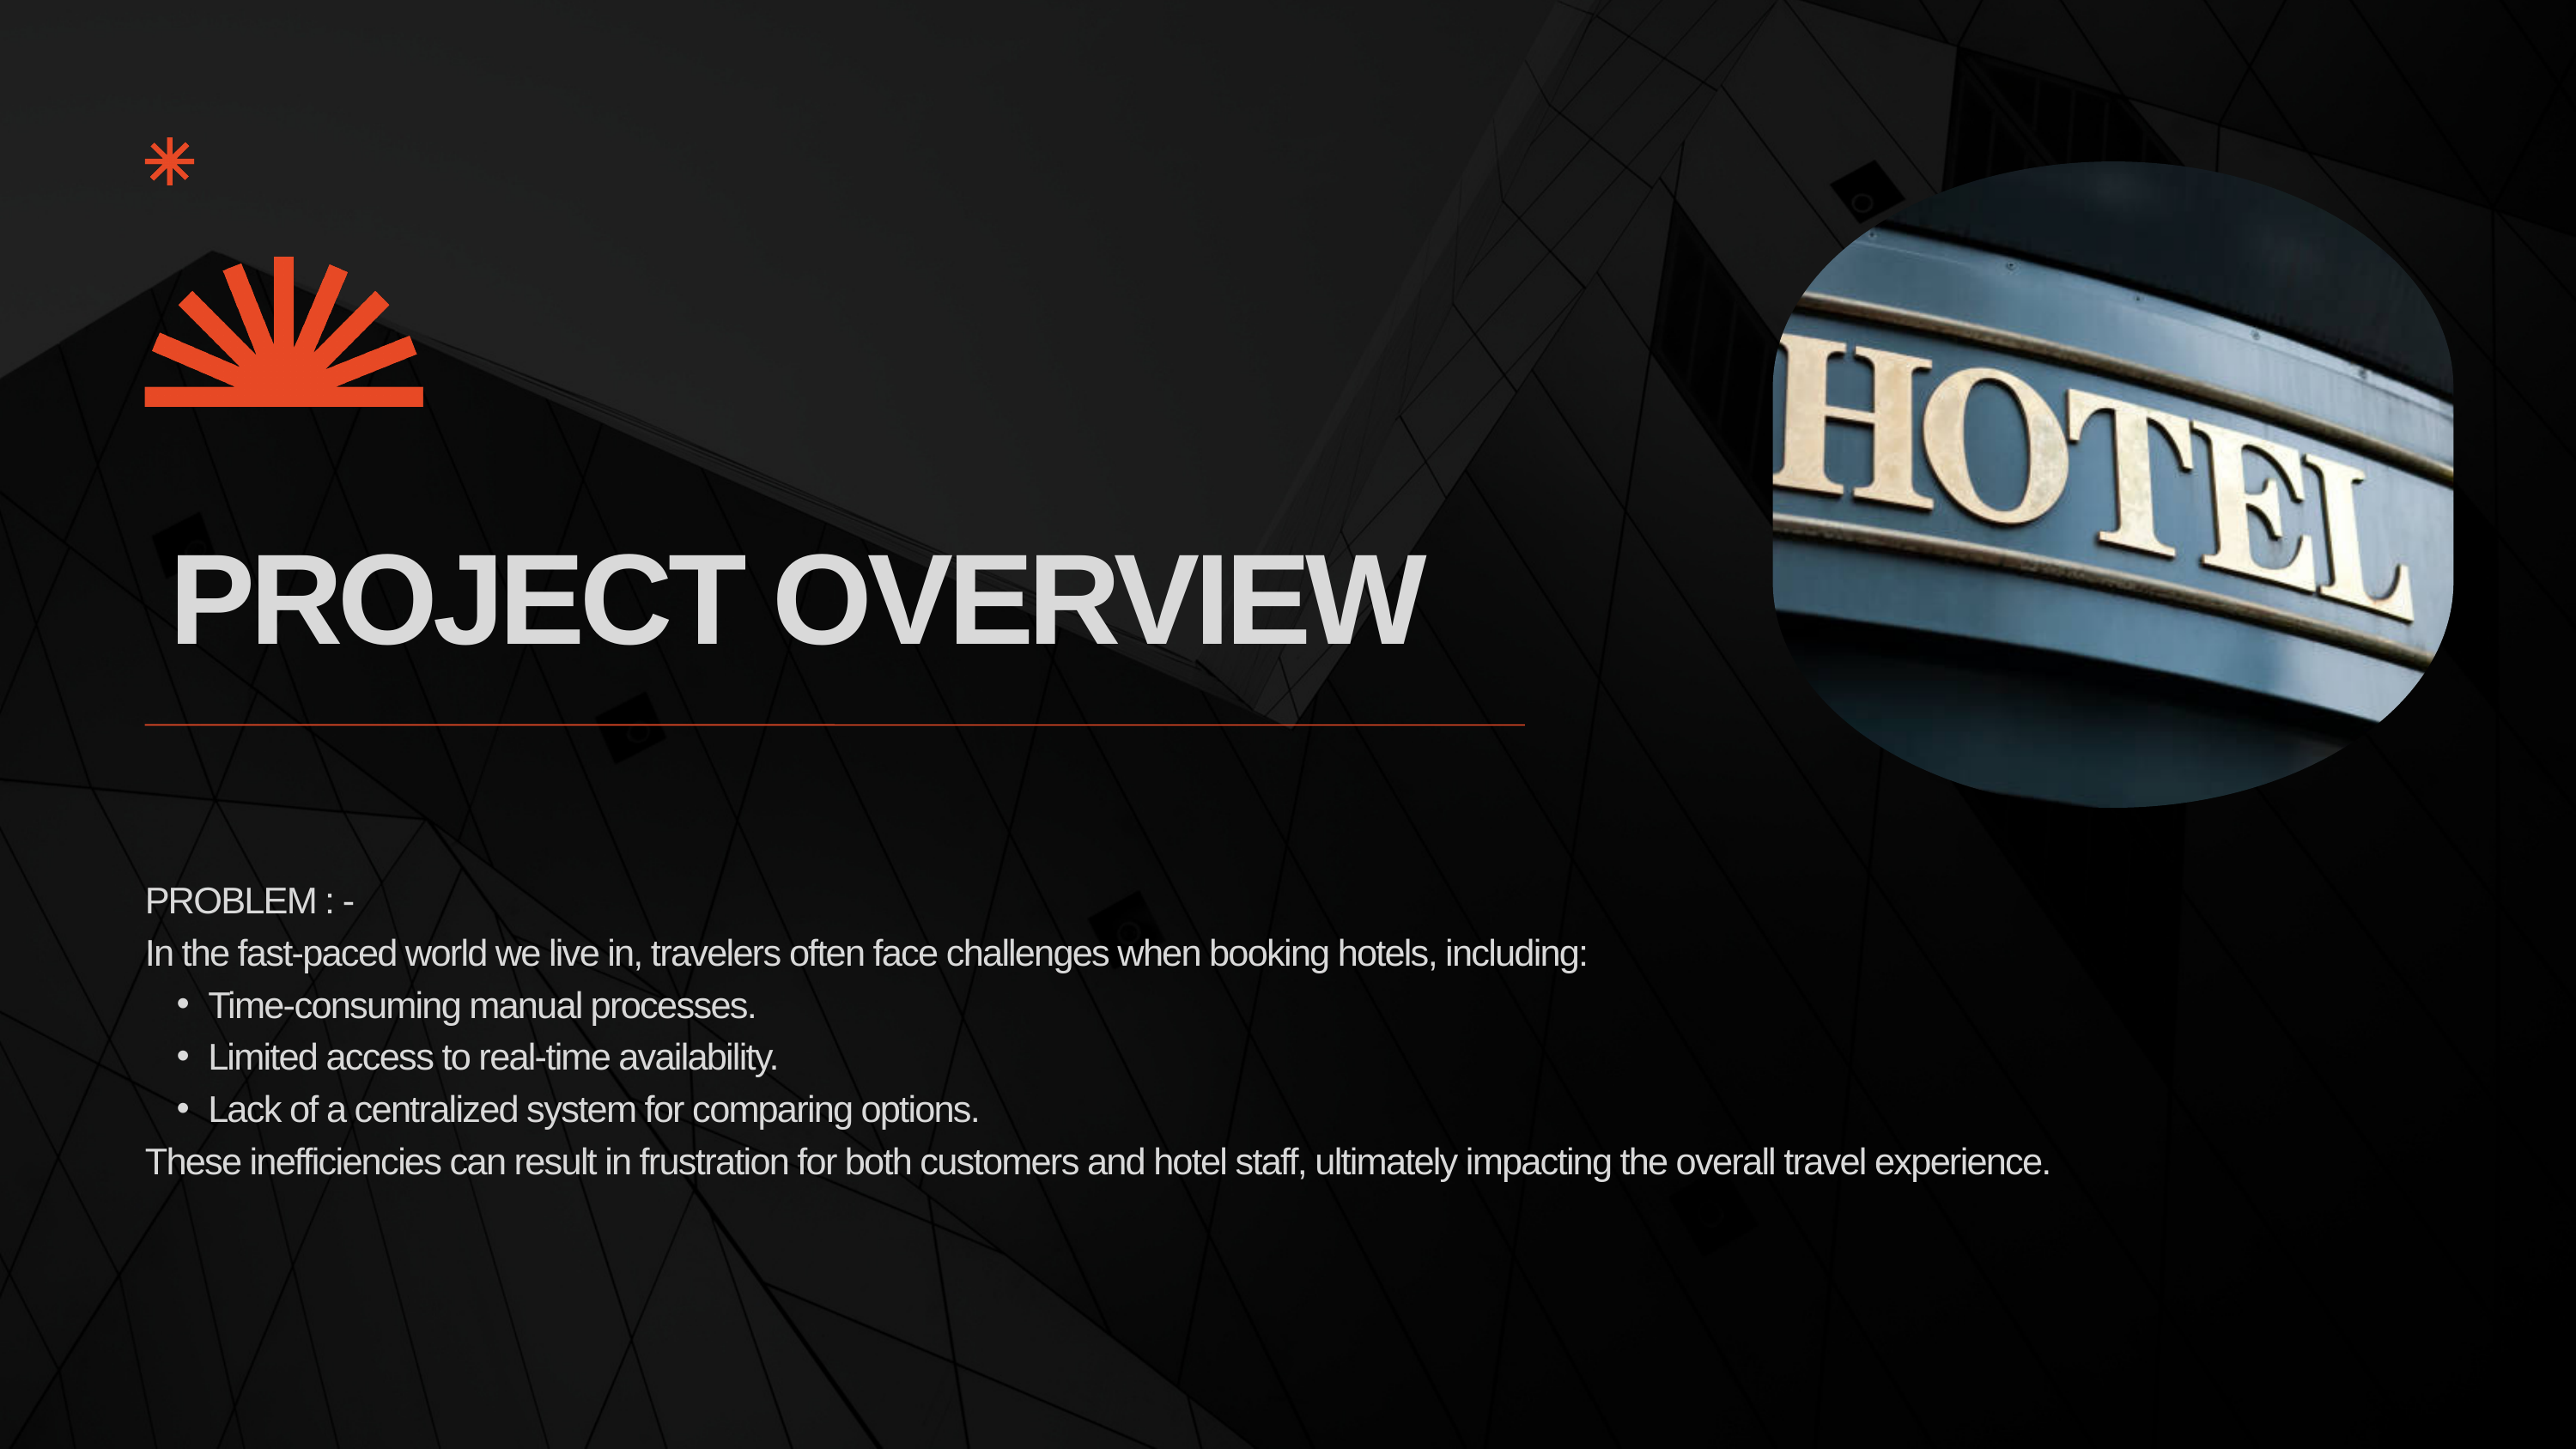

PROJECT OVERVIEW

PROBLEM : -
In the fast-paced world we live in, travelers often face challenges when booking hotels, including:
Time-consuming manual processes.
Limited access to real-time availability.
Lack of a centralized system for comparing options.
These inefficiencies can result in frustration for both customers and hotel staff, ultimately impacting the overall travel experience.